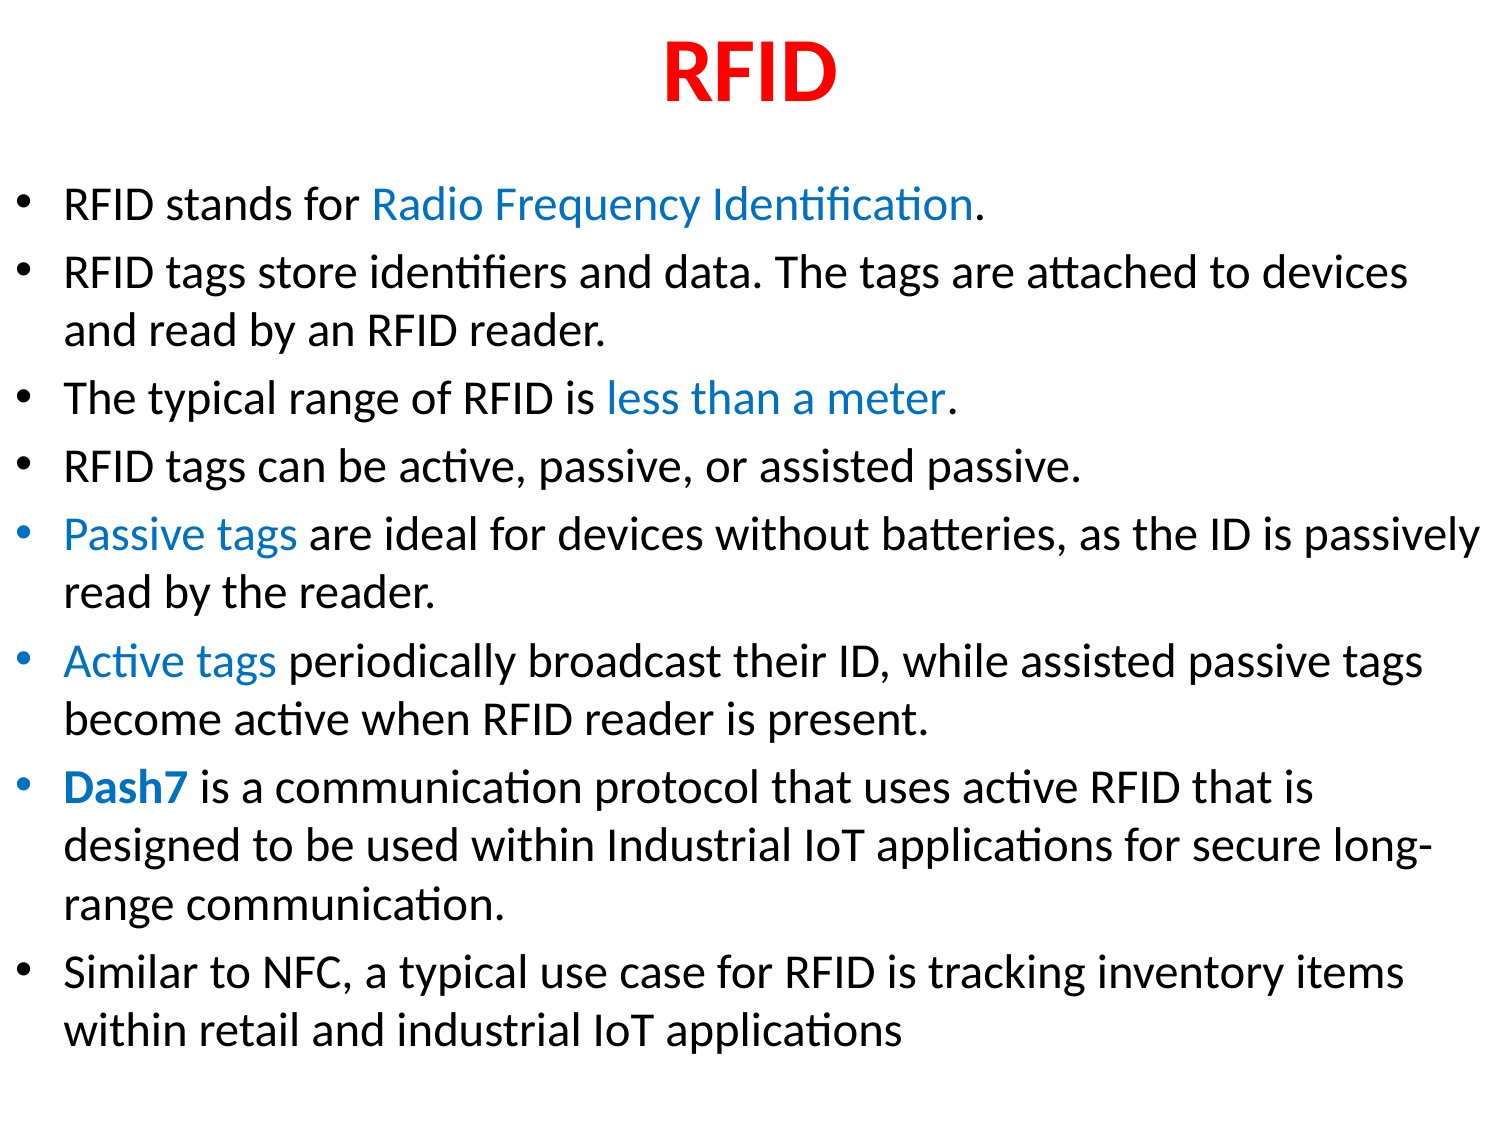

# RFID
RFID stands for Radio Frequency Identification.
RFID tags store identifiers and data. The tags are attached to devices and read by an RFID reader.
The typical range of RFID is less than a meter.
RFID tags can be active, passive, or assisted passive.
Passive tags are ideal for devices without batteries, as the ID is passively read by the reader.
Active tags periodically broadcast their ID, while assisted passive tags become active when RFID reader is present.
Dash7 is a communication protocol that uses active RFID that is designed to be used within Industrial IoT applications for secure long-range communication.
Similar to NFC, a typical use case for RFID is tracking inventory items within retail and industrial IoT applications